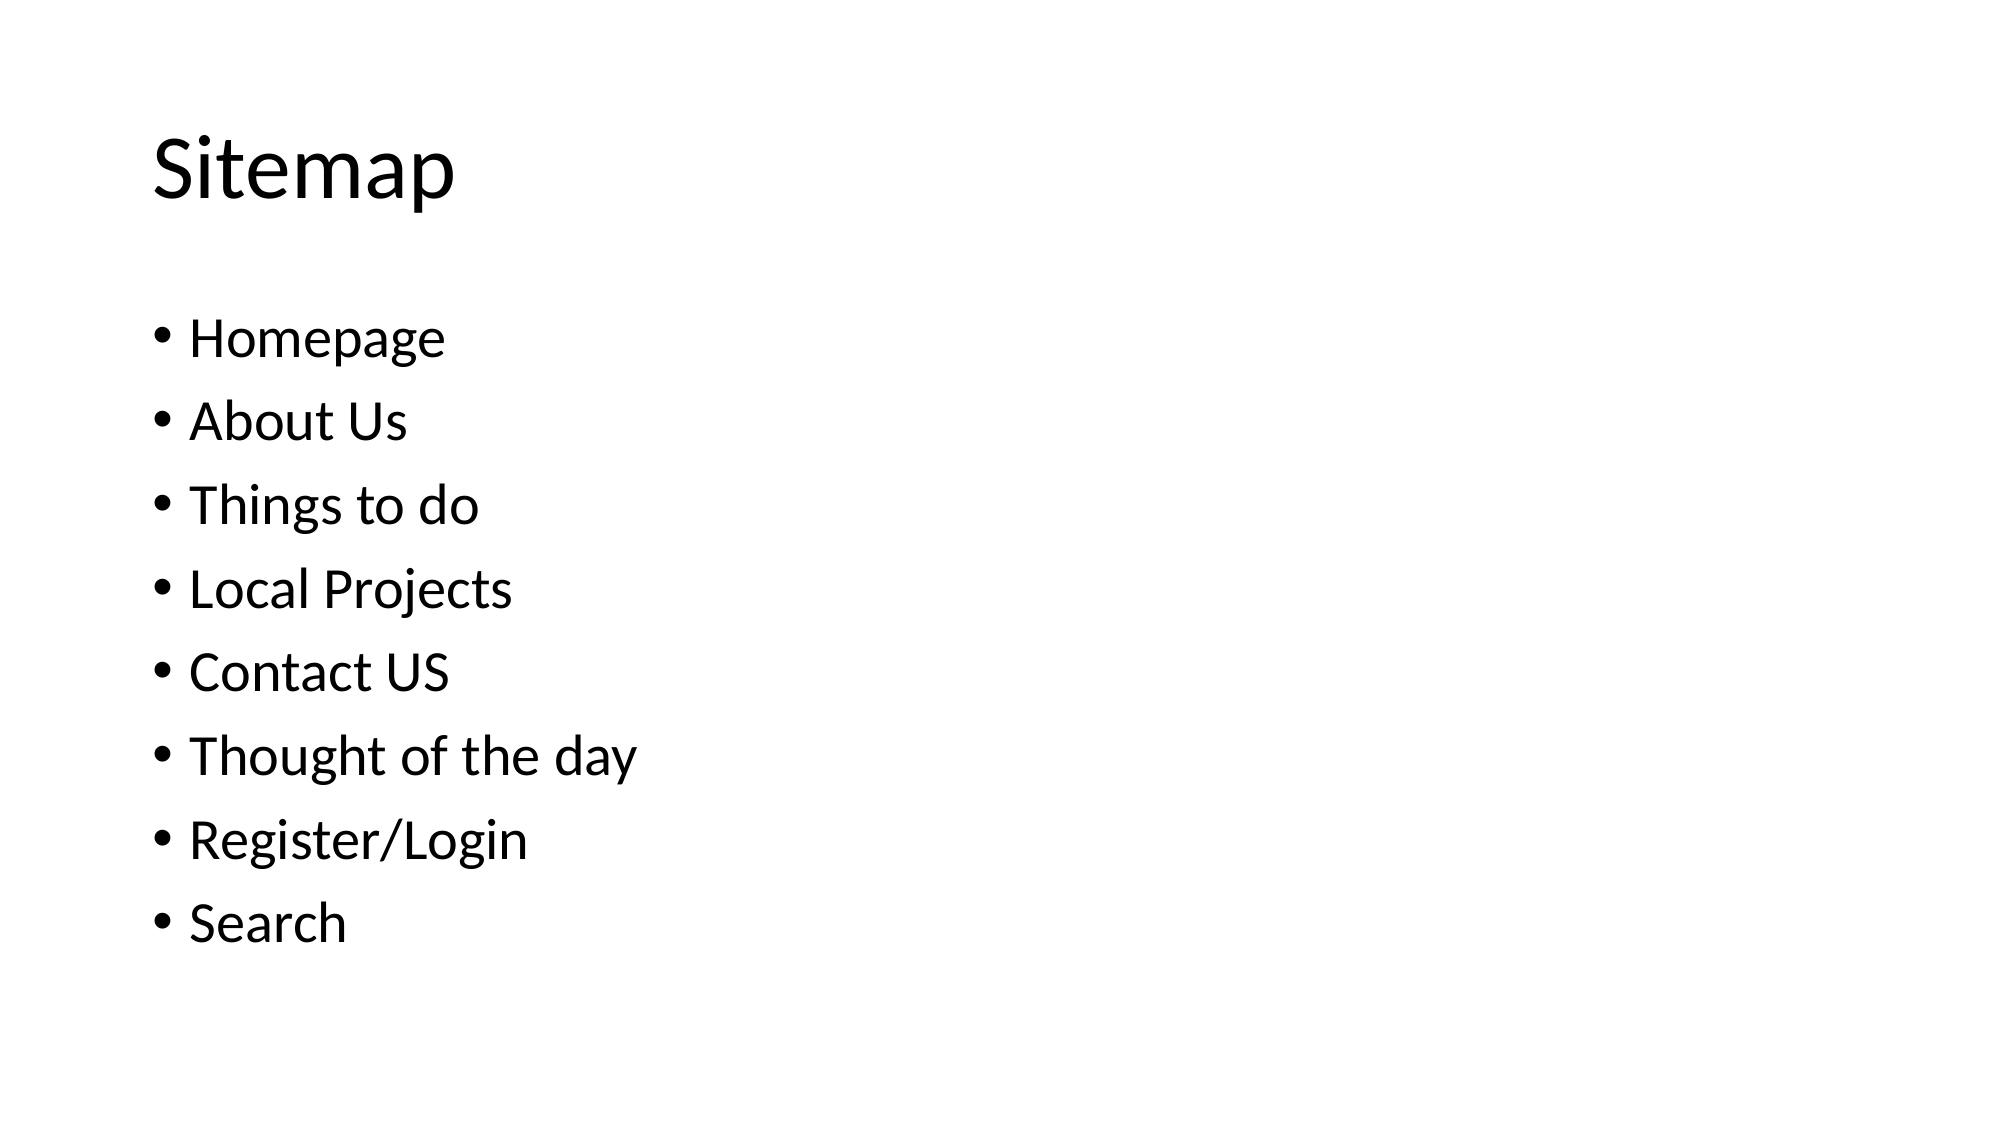

# Sitemap
Homepage
About Us
Things to do
Local Projects
Contact US
Thought of the day
Register/Login
Search